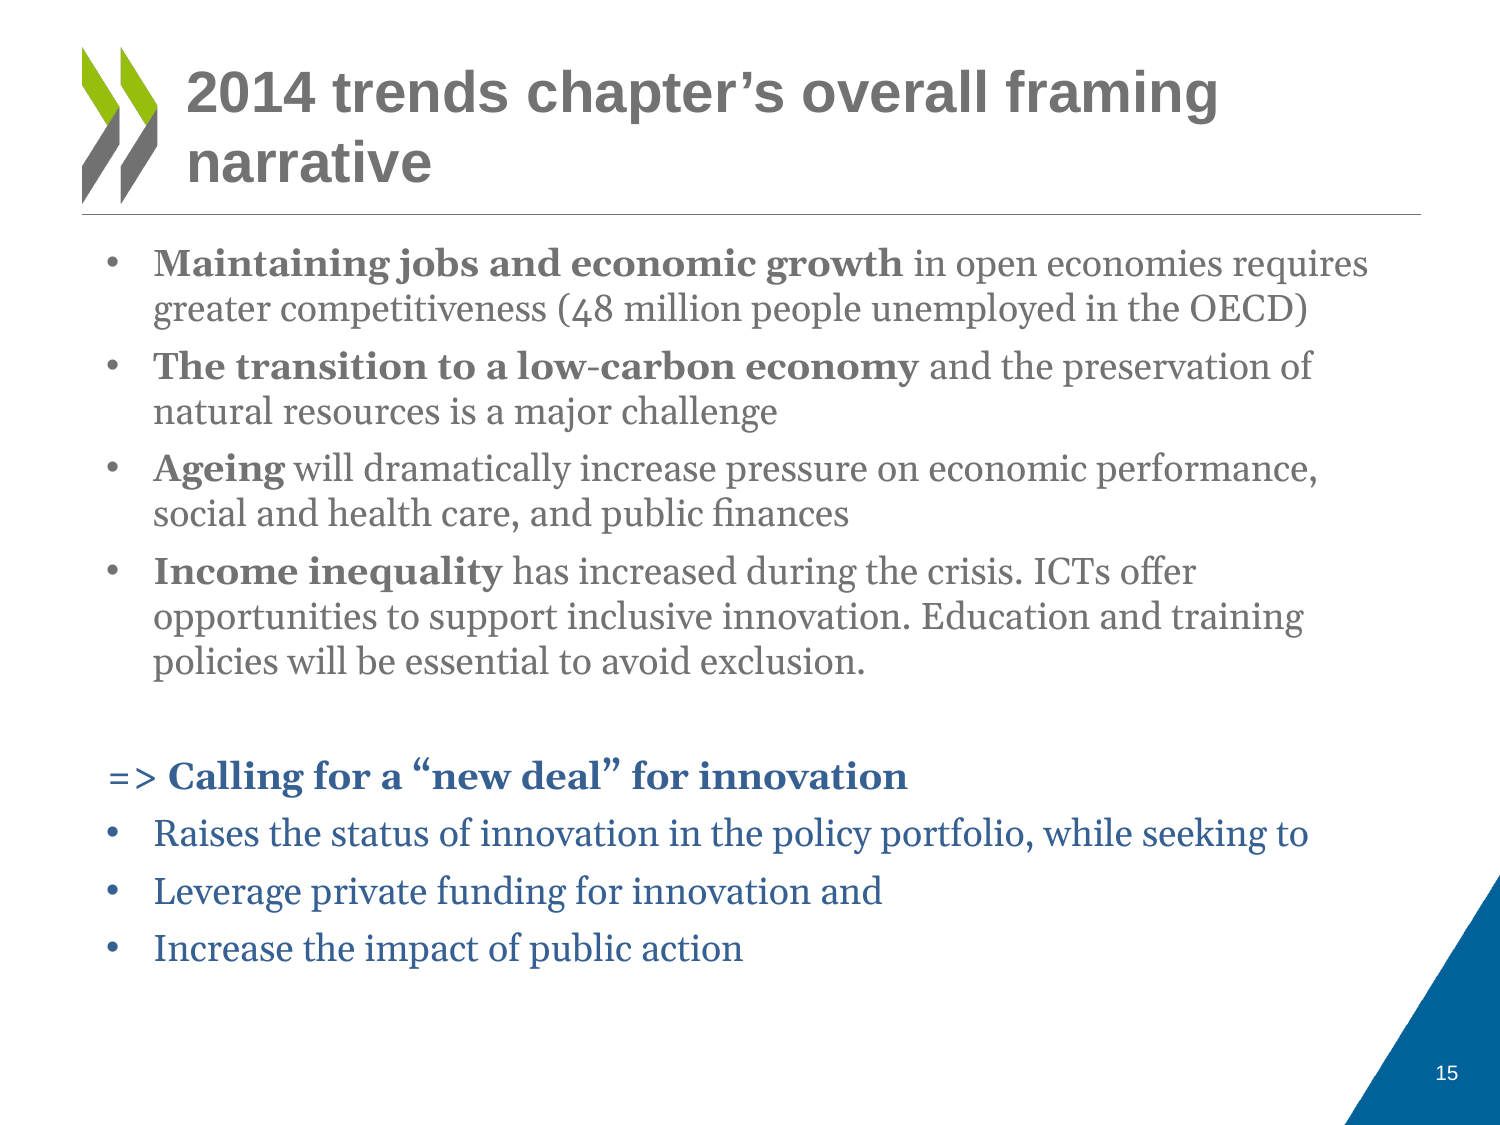

# 2014 trends chapter’s overall framing narrative
Maintaining jobs and economic growth in open economies requires greater competitiveness (48 million people unemployed in the OECD)
The transition to a low-carbon economy and the preservation of natural resources is a major challenge
Ageing will dramatically increase pressure on economic performance, social and health care, and public finances
Income inequality has increased during the crisis. ICTs offer opportunities to support inclusive innovation. Education and training policies will be essential to avoid exclusion.

=> Calling for a “new deal” for innovation
Raises the status of innovation in the policy portfolio, while seeking to
Leverage private funding for innovation and
Increase the impact of public action
15